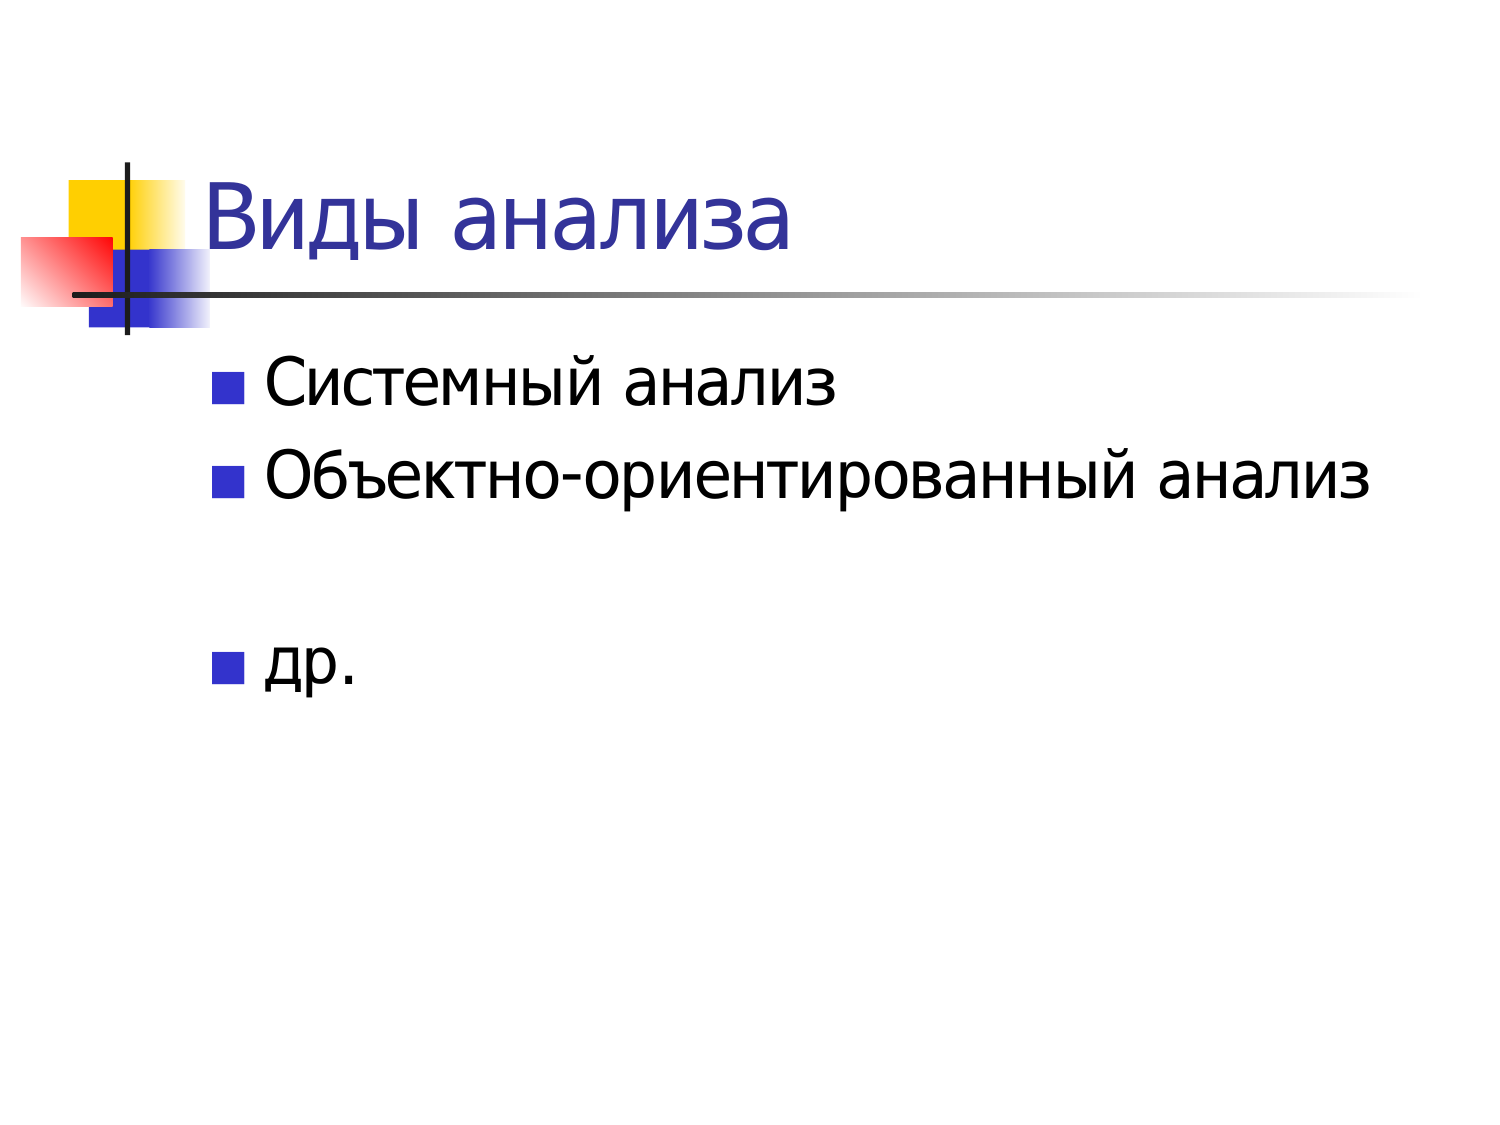

# Виды анализа
Системный анализ
Объектно-ориентированный анализ

др.